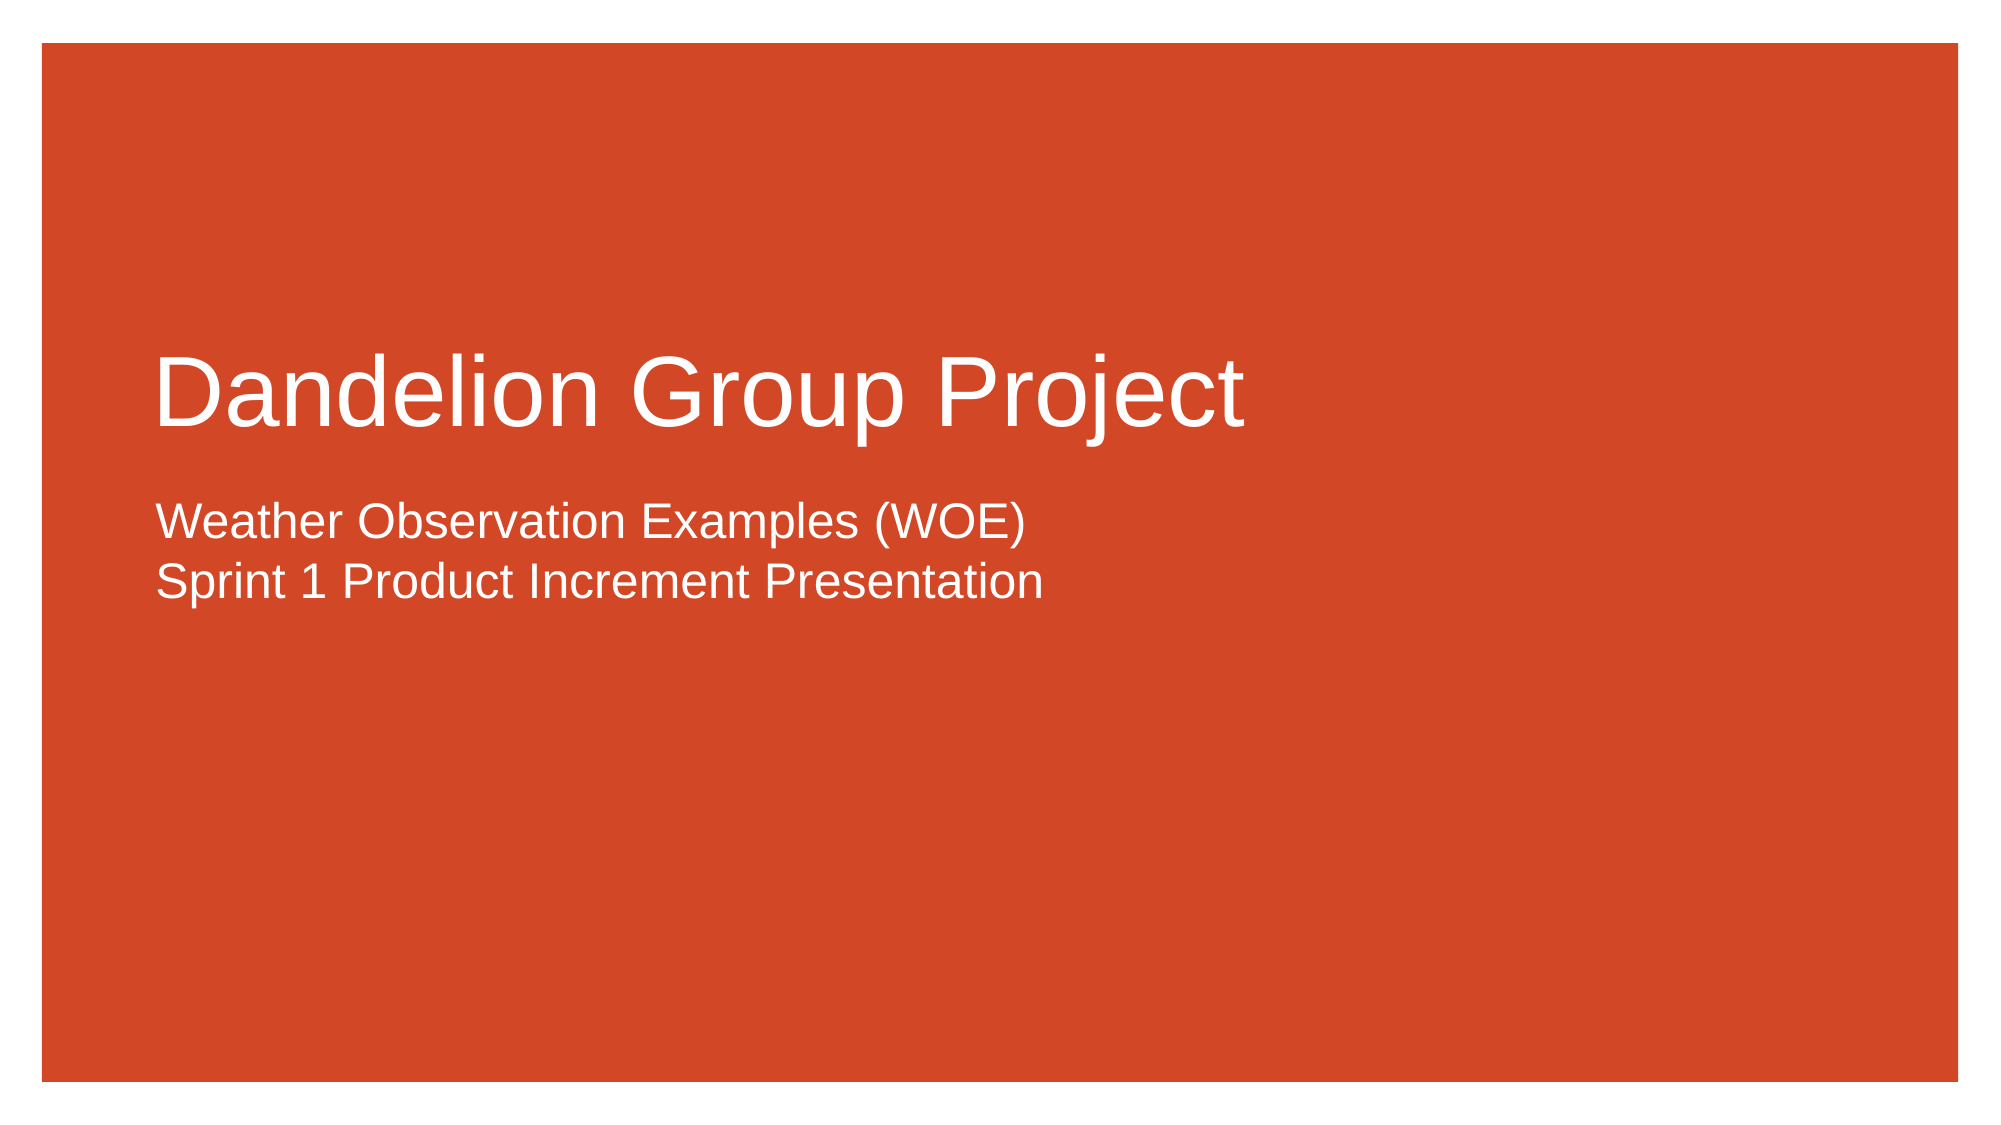

# Dandelion Group Project
Weather Observation Examples (WOE)
Sprint 1 Product Increment Presentation